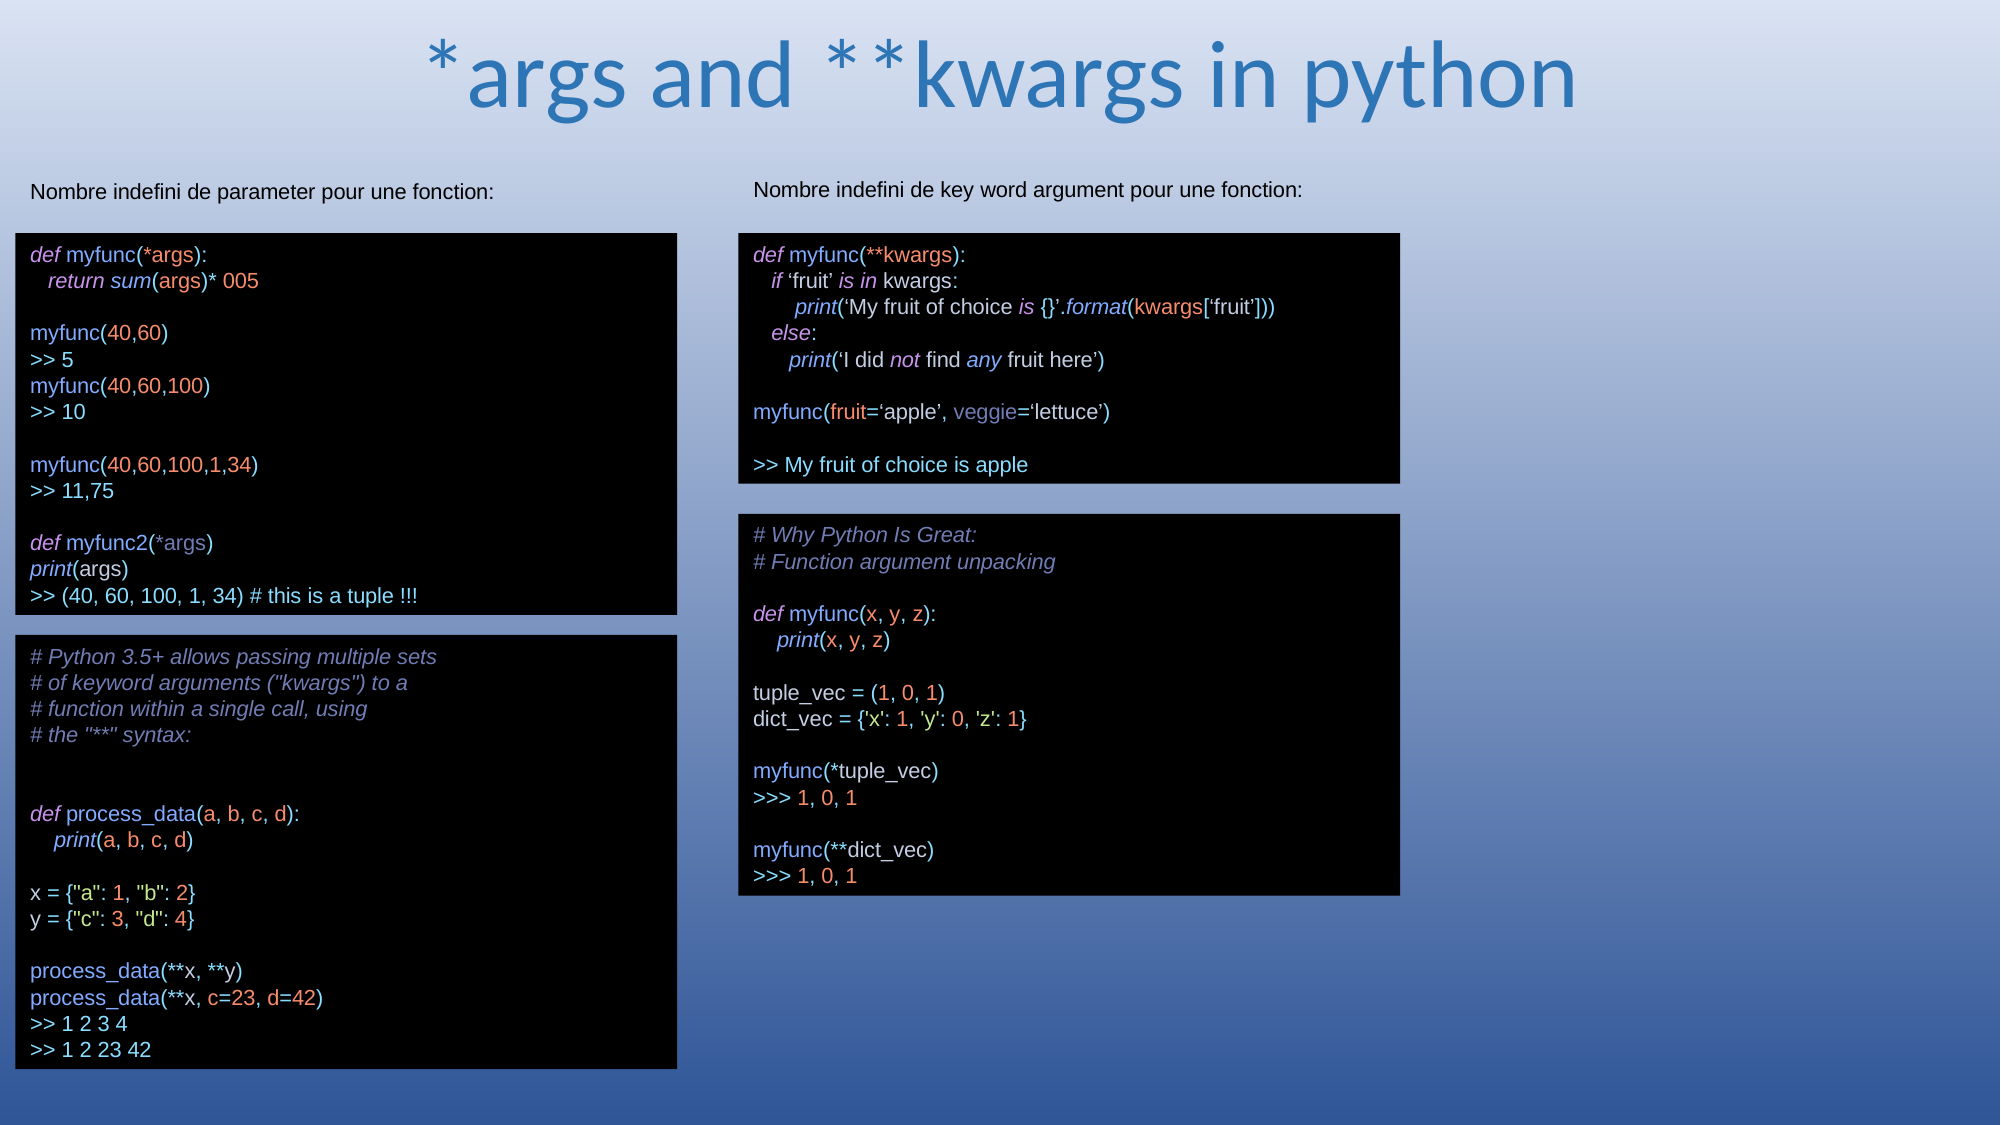

# *args and **kwargs in python
Nombre indefini de key word argument pour une fonction:
Nombre indefini de parameter pour une fonction:
def myfunc(*args):
   return sum(args)* 005
myfunc(40,60)
>> 5
myfunc(40,60,100)
>> 10
myfunc(40,60,100,1,34)
>> 11,75
def myfunc2(*args)
print(args)
>> (40, 60, 100, 1, 34) # this is a tuple !!!
def myfunc(**kwargs):
   if ‘fruit’ is in kwargs:
       print(‘My fruit of choice is {}’.format(kwargs[‘fruit’]))
   else:
      print(‘I did not find any fruit here’)
myfunc(fruit=‘apple’, veggie=‘lettuce’)
>> My fruit of choice is apple
# Why Python Is Great: # Function argument unpacking def myfunc(x, y, z): print(x, y, z) tuple_vec = (1, 0, 1) dict_vec = {'x': 1, 'y': 0, 'z': 1} myfunc(*tuple_vec) >>> 1, 0, 1 myfunc(**dict_vec) >>> 1, 0, 1
# Python 3.5+ allows passing multiple sets # of keyword arguments ("kwargs") to a # function within a single call, using # the "**" syntax:
def process_data(a, b, c, d):
    print(a, b, c, d)
x = {"a": 1, "b": 2}
y = {"c": 3, "d": 4}
process_data(**x, **y)
process_data(**x, c=23, d=42)
>> 1 2 3 4
>> 1 2 23 42

191